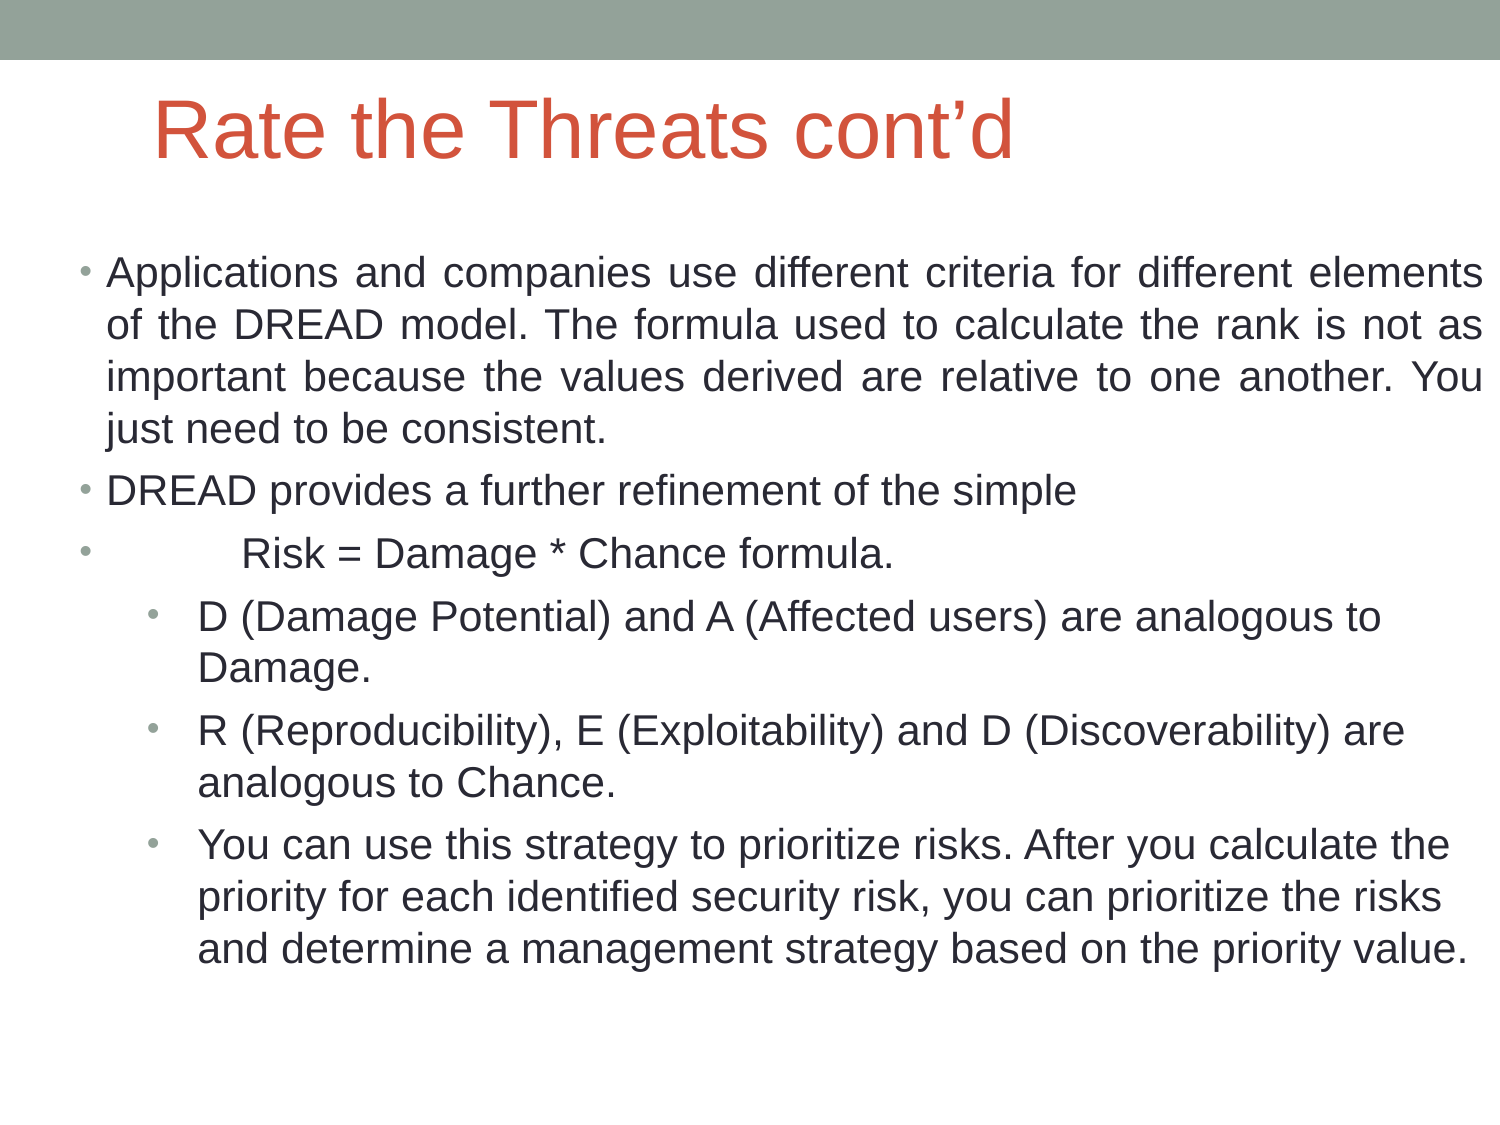

# Rate the Threats cont’d
Applications and companies use different criteria for different elements of the DREAD model. The formula used to calculate the rank is not as important because the values derived are relative to one another. You just need to be consistent.
DREAD provides a further refinement of the simple
	Risk = Damage * Chance formula.
D (Damage Potential) and A (Affected users) are analogous to Damage.
R (Reproducibility), E (Exploitability) and D (Discoverability) are analogous to Chance.
You can use this strategy to prioritize risks. After you calculate the priority for each identified security risk, you can prioritize the risks and determine a management strategy based on the priority value.